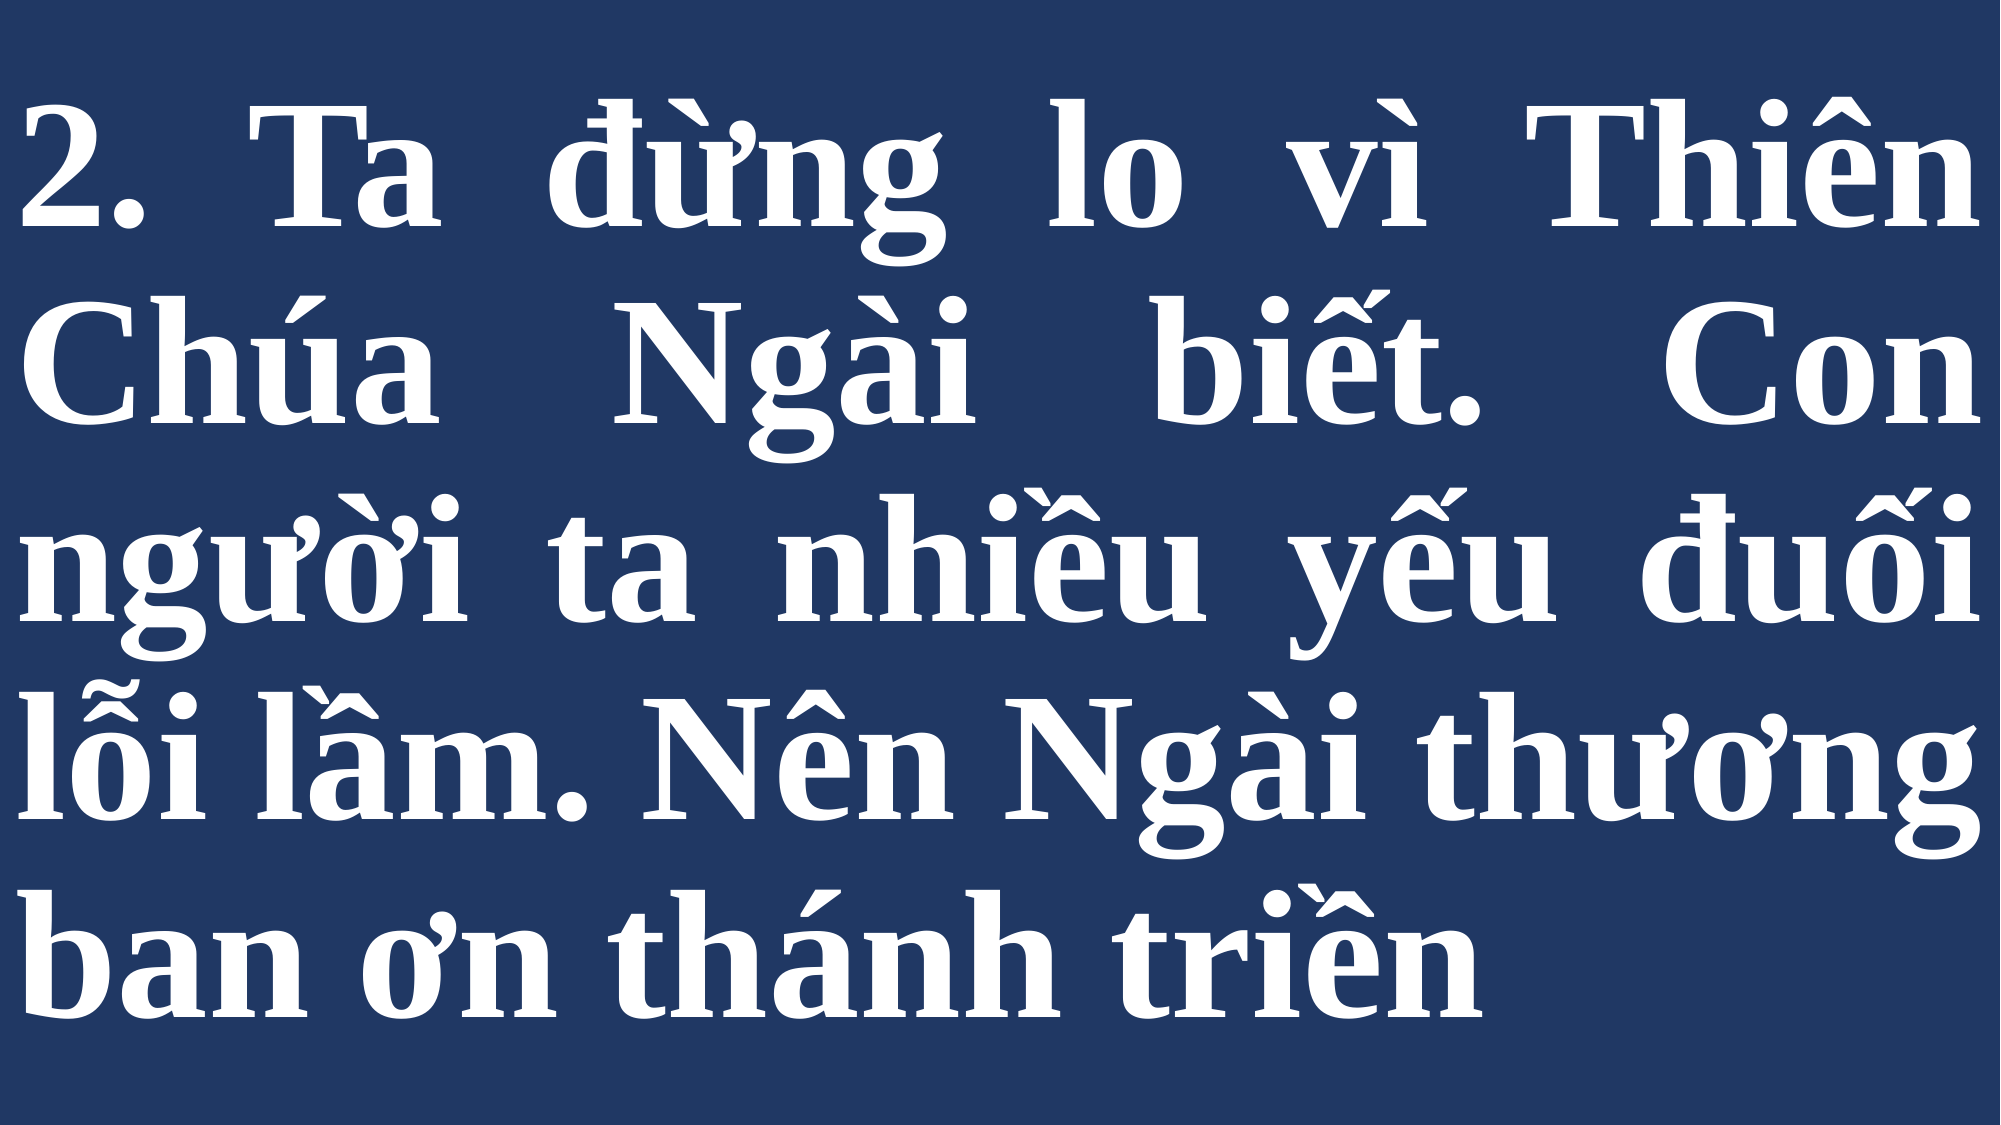

# 2. Ta đừng lo vì Thiên Chúa Ngài biết. Con người ta nhiều yếu đuối lỗi lầm. Nên Ngài thương ban ơn thánh triền